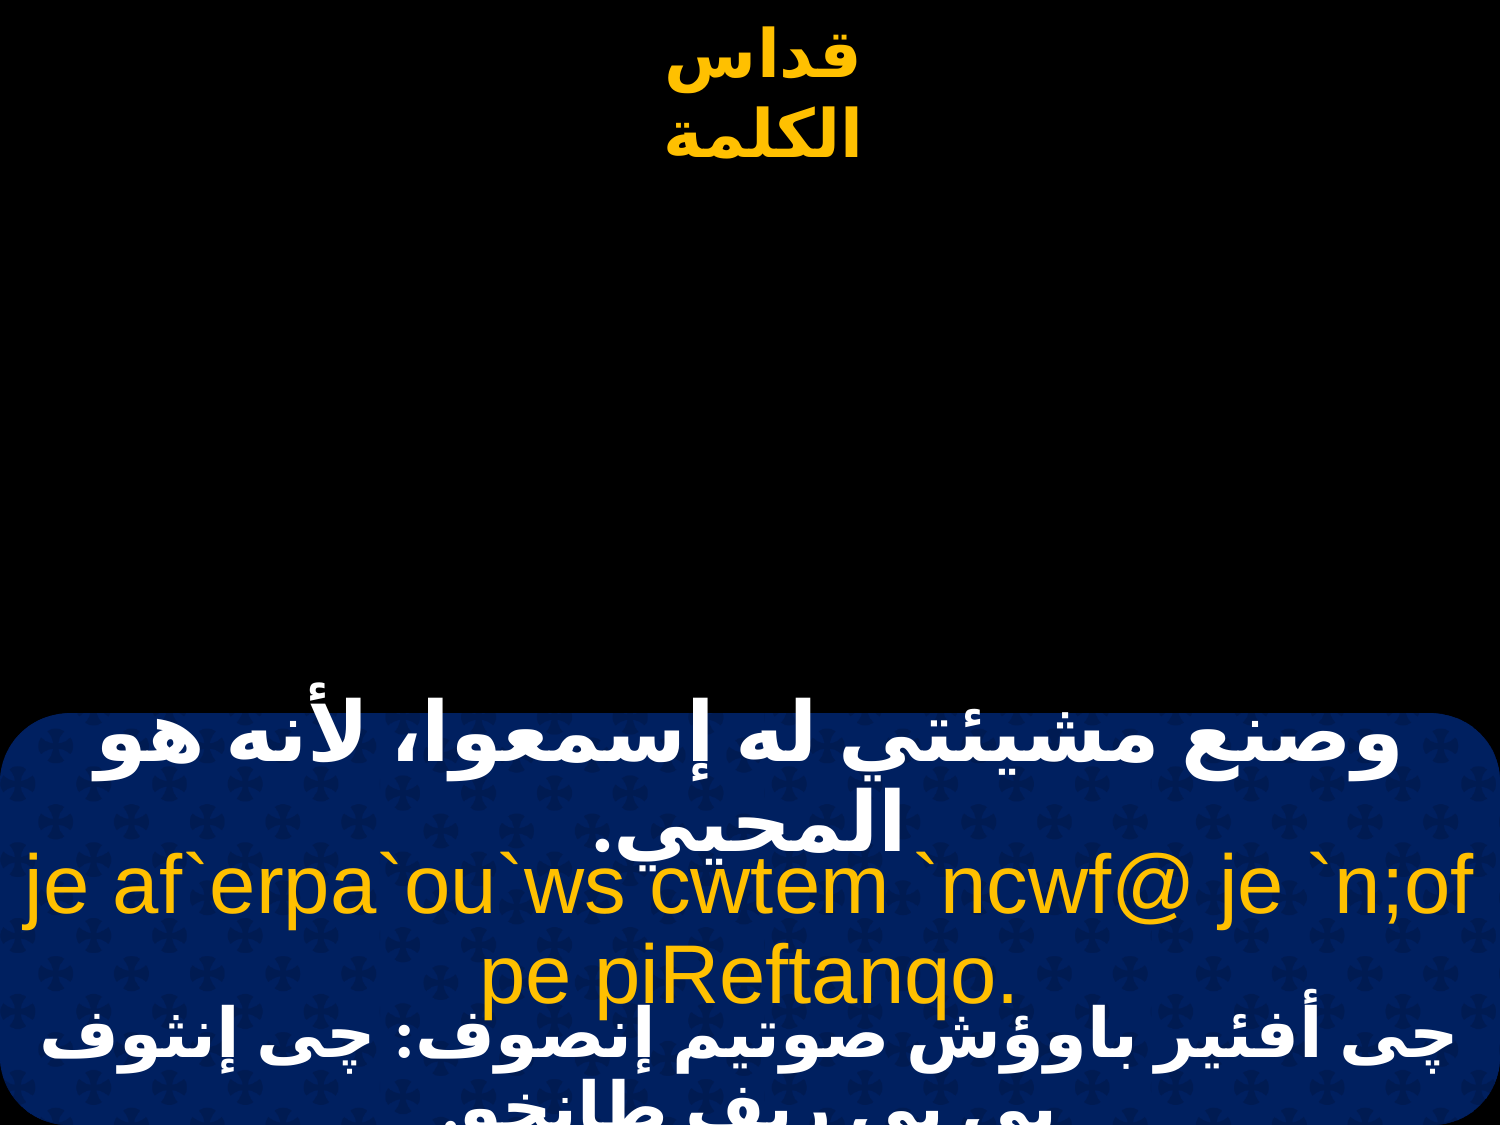

# وصنع مشيئتي له إسمعوا، لأنه هو المحيي.
je af`erpa`ou`ws cwtem `ncwf@ je `n;of pe piReftanqo.
چى أفئير باوؤش صوتيم إنصوف: چى إنثوف بى بي ريف طانخو.